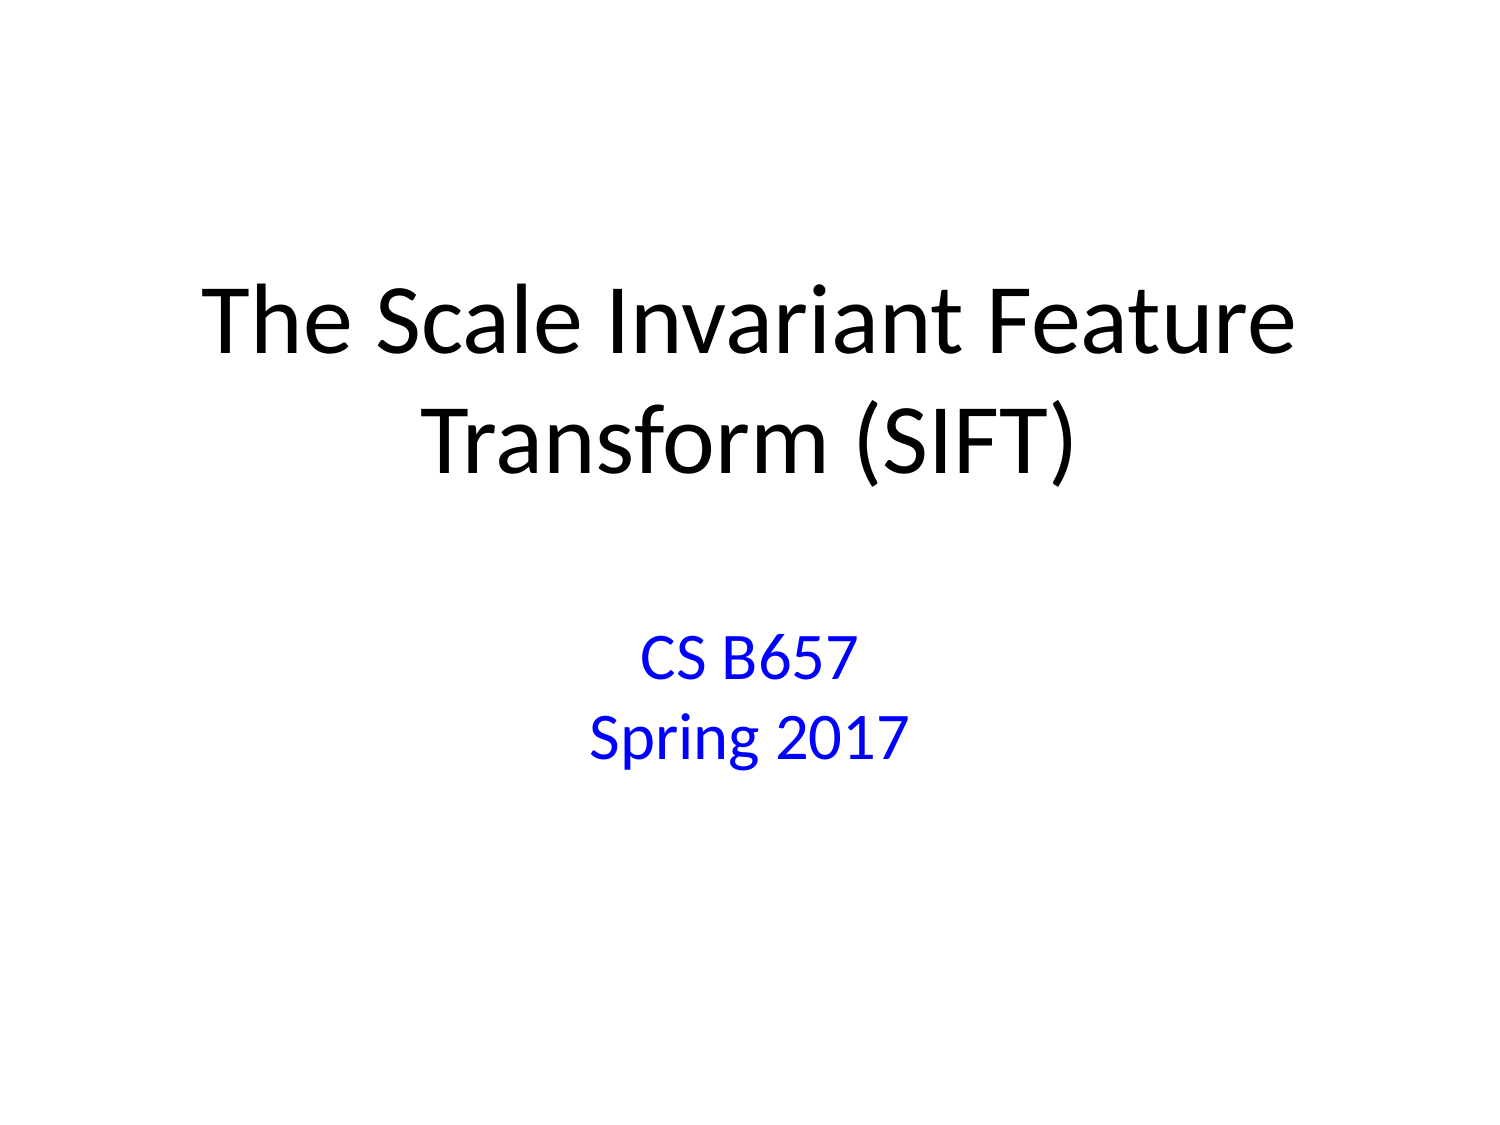

# The Scale Invariant Feature Transform (SIFT) CS B657 Spring 2017